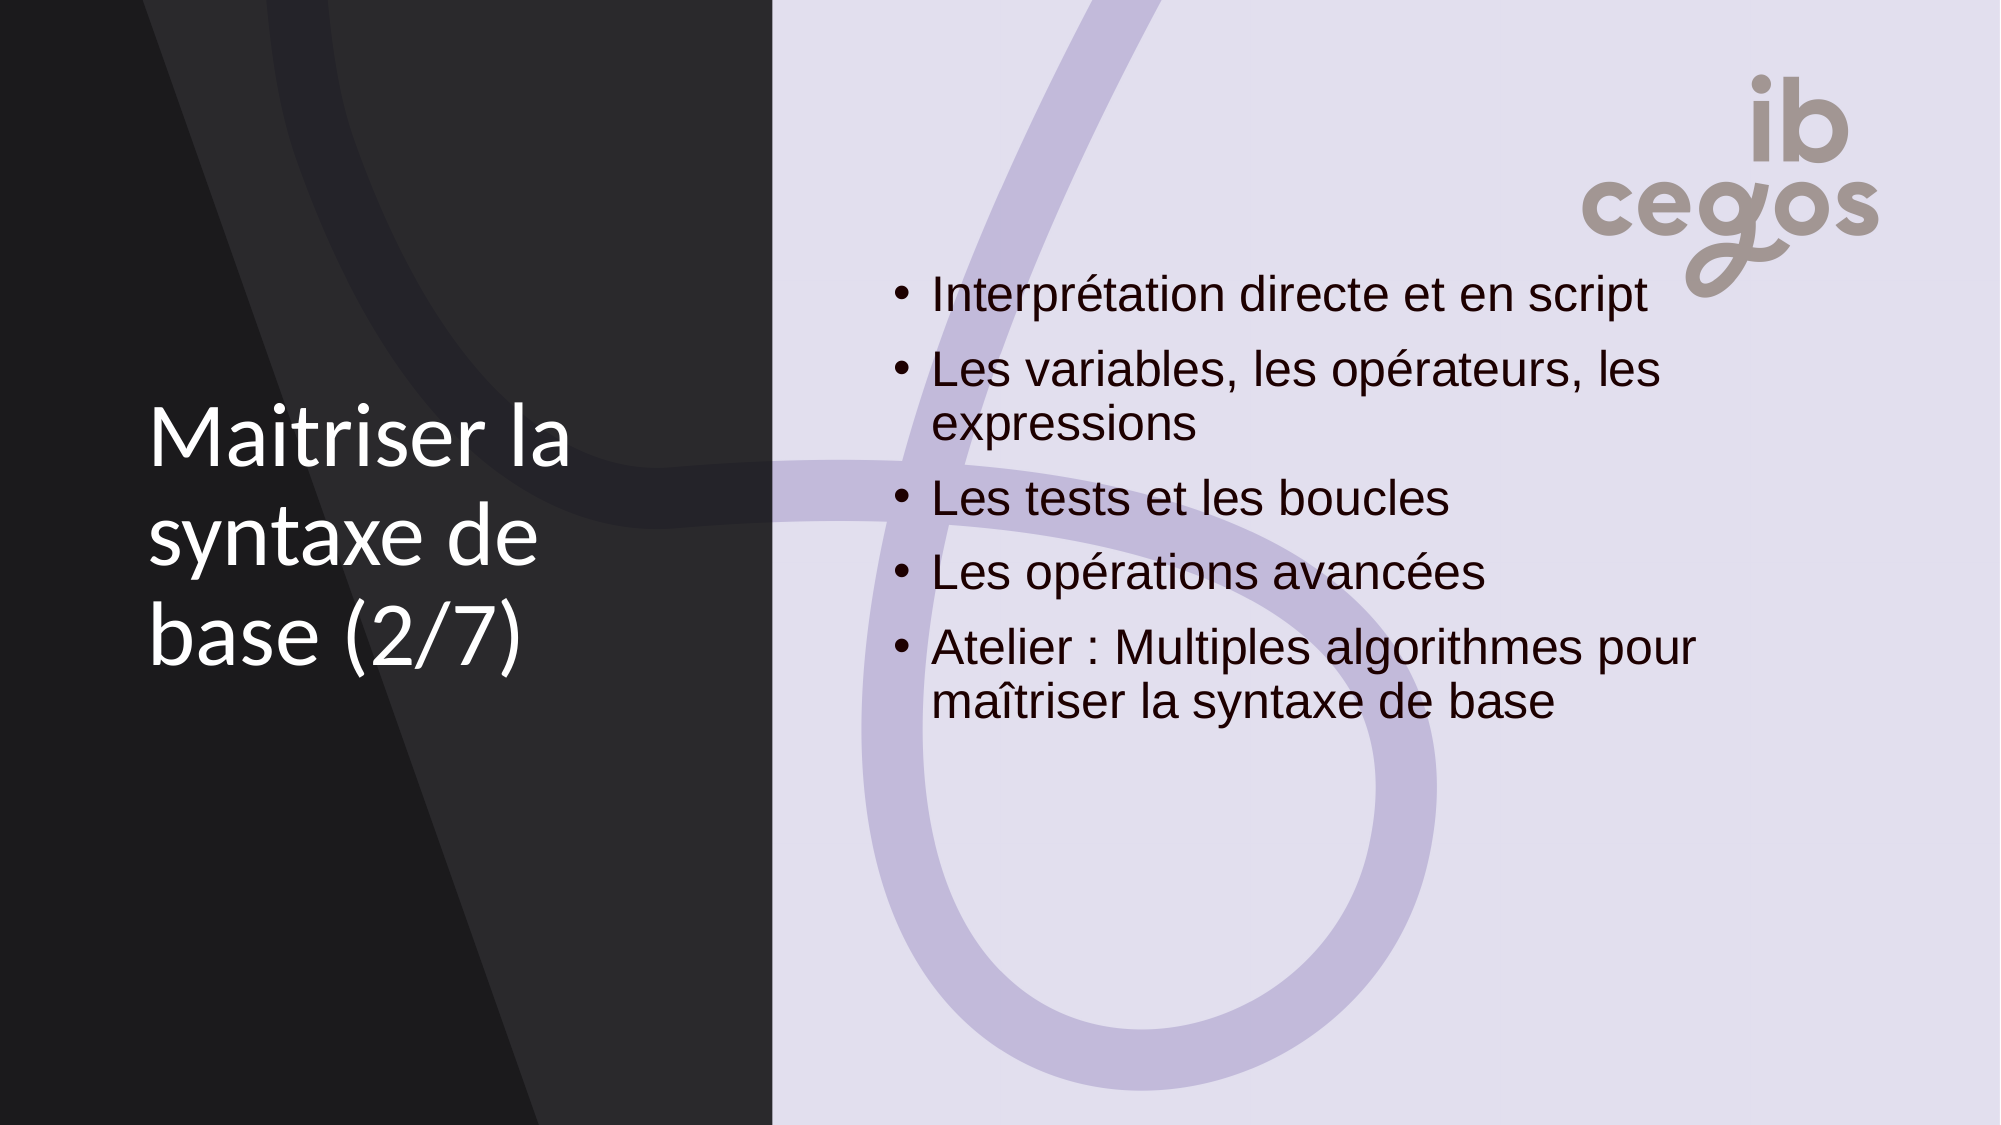

# Maitriser la syntaxe de base (2/7)

Interprétation directe et en script
Les variables, les opérateurs, les expressions
Les tests et les boucles
Les opérations avancées
Atelier : Multiples algorithmes pour maîtriser la syntaxe de base